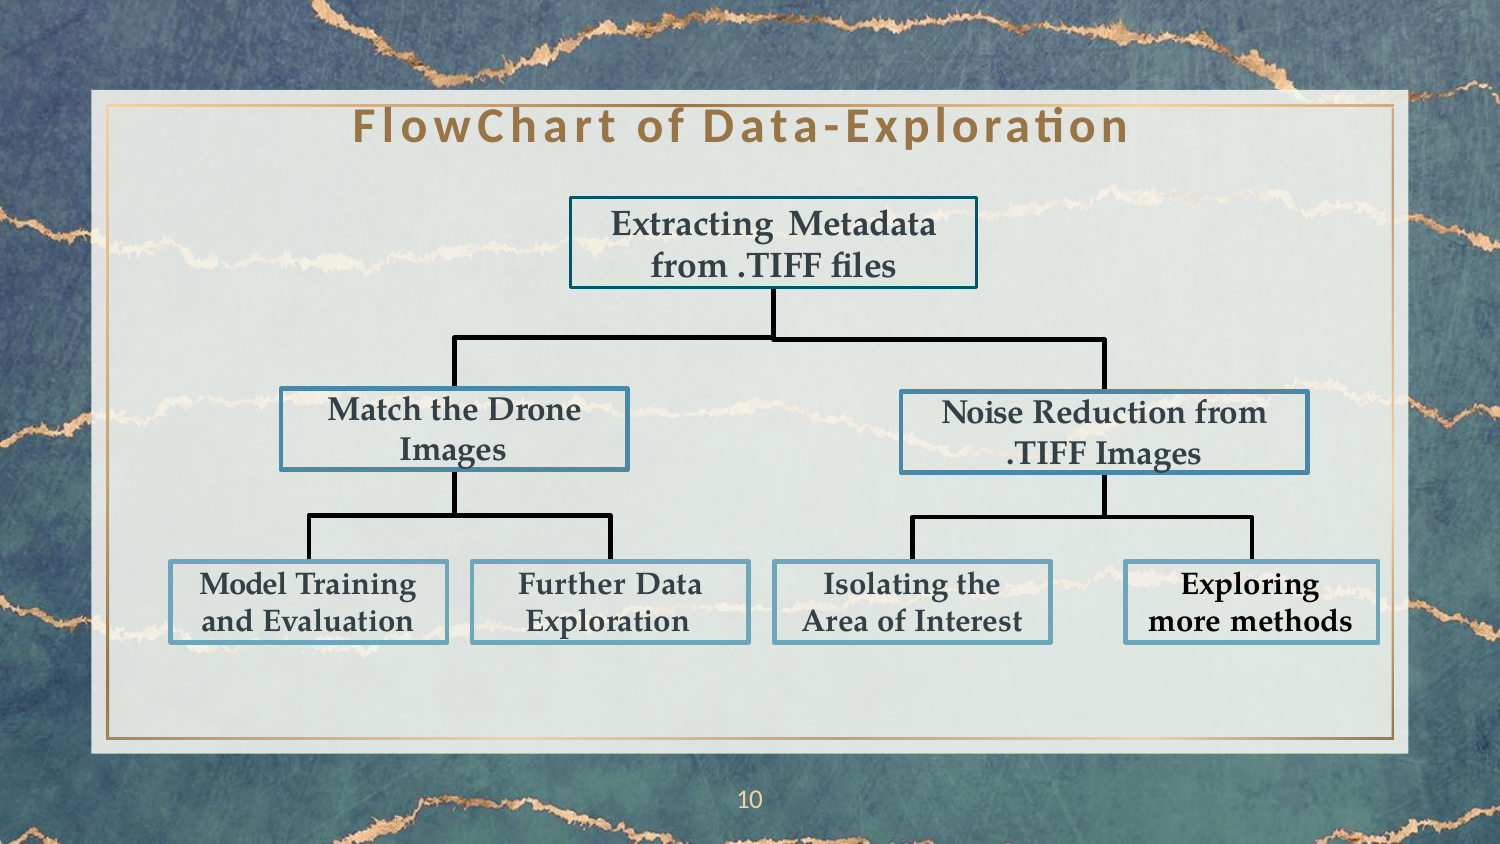

# FlowChart of Data-Exploration

Extracting Metadata from .TIFF ﬁles
Match the Drone Images
Noise Reduction from
.TIFF Images

Model Training and Evaluation
Further Data Exploration
Isolating the Area of Interest
Exploring more methods

10